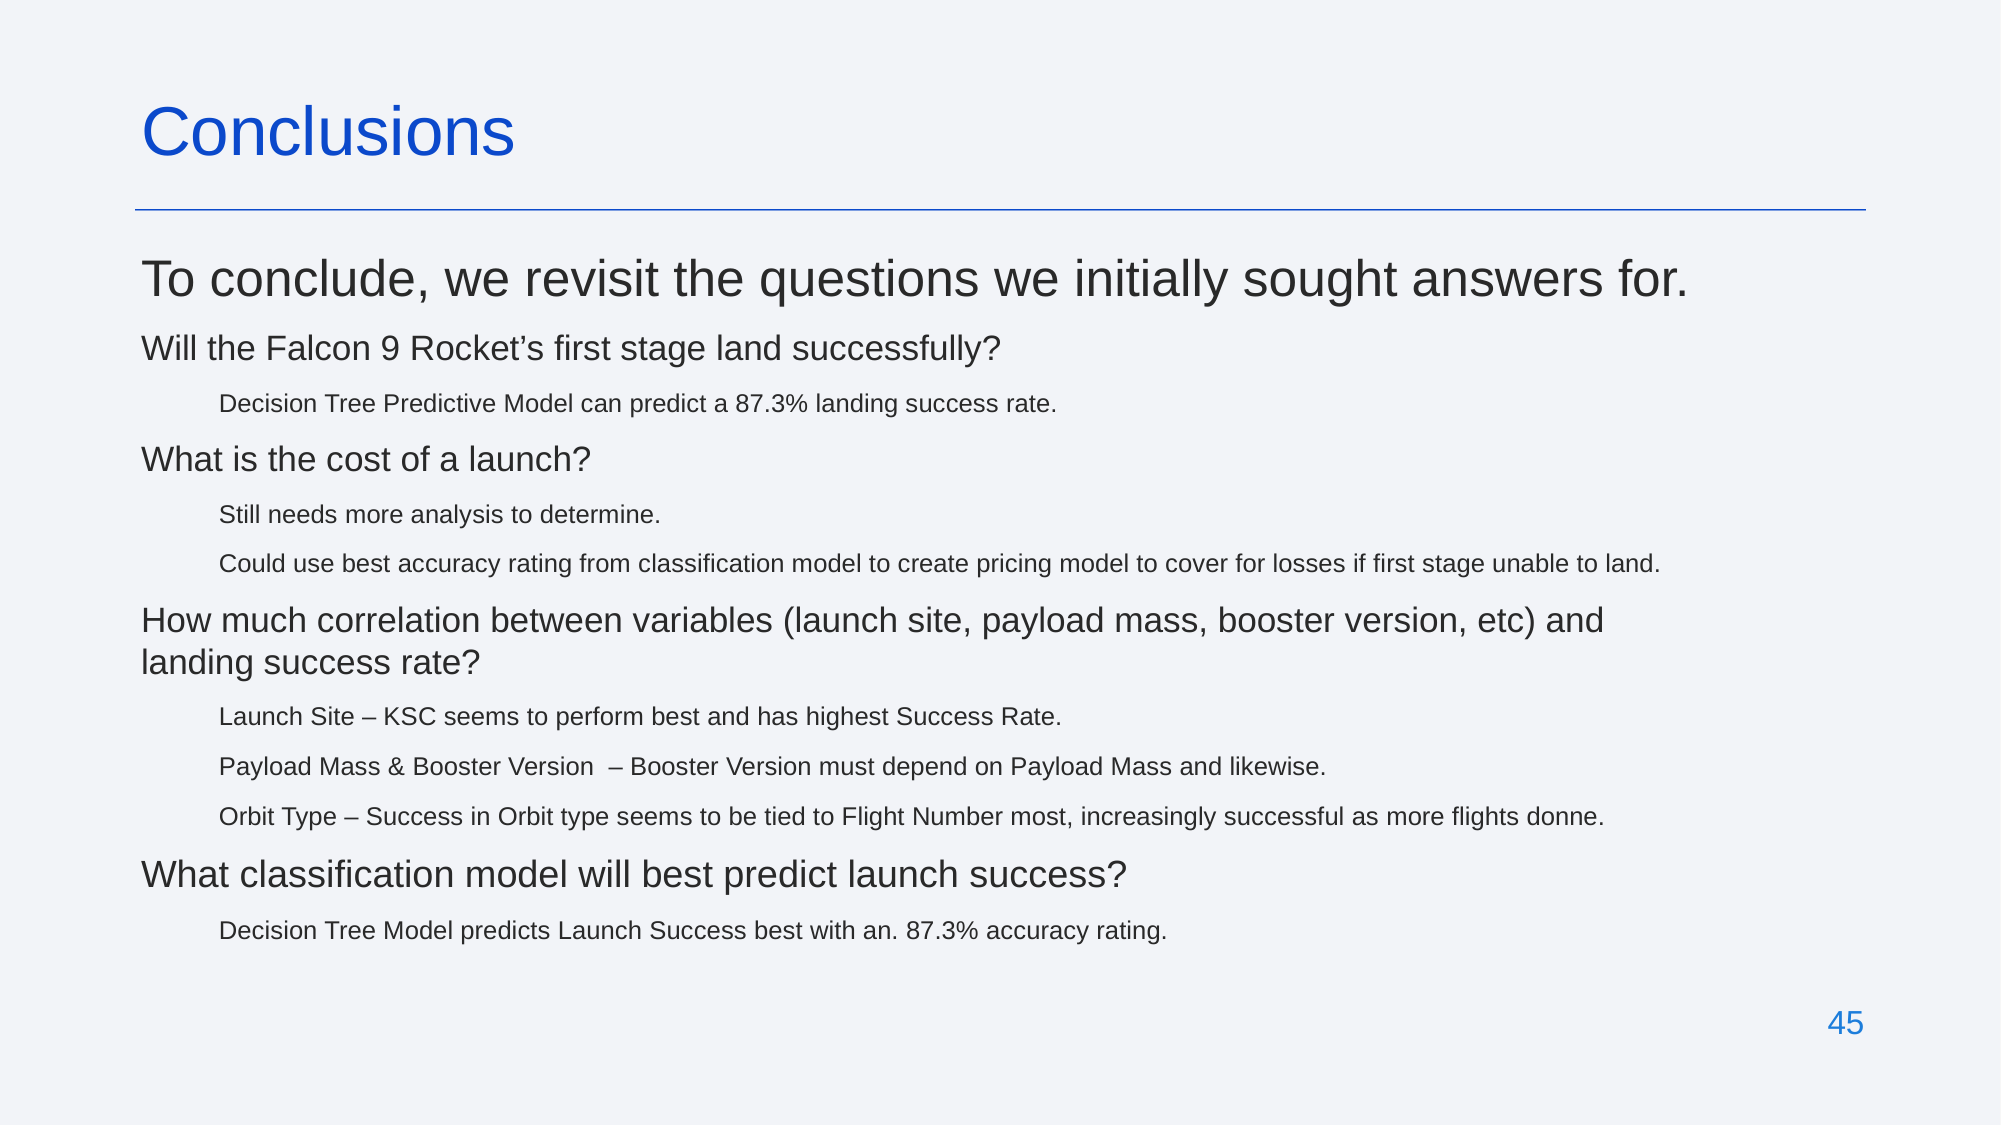

Conclusions
To conclude, we revisit the questions we initially sought answers for.
Will the Falcon 9 Rocket’s first stage land successfully?
Decision Tree Predictive Model can predict a 87.3% landing success rate.
What is the cost of a launch?
Still needs more analysis to determine.
Could use best accuracy rating from classification model to create pricing model to cover for losses if first stage unable to land.
How much correlation between variables (launch site, payload mass, booster version, etc) and landing success rate?
Launch Site – KSC seems to perform best and has highest Success Rate.
Payload Mass & Booster Version  – Booster Version must depend on Payload Mass and likewise.
Orbit Type – Success in Orbit type seems to be tied to Flight Number most, increasingly successful as more flights donne.
What classification model will best predict launch success?
Decision Tree Model predicts Launch Success best with an. 87.3% accuracy rating.
45